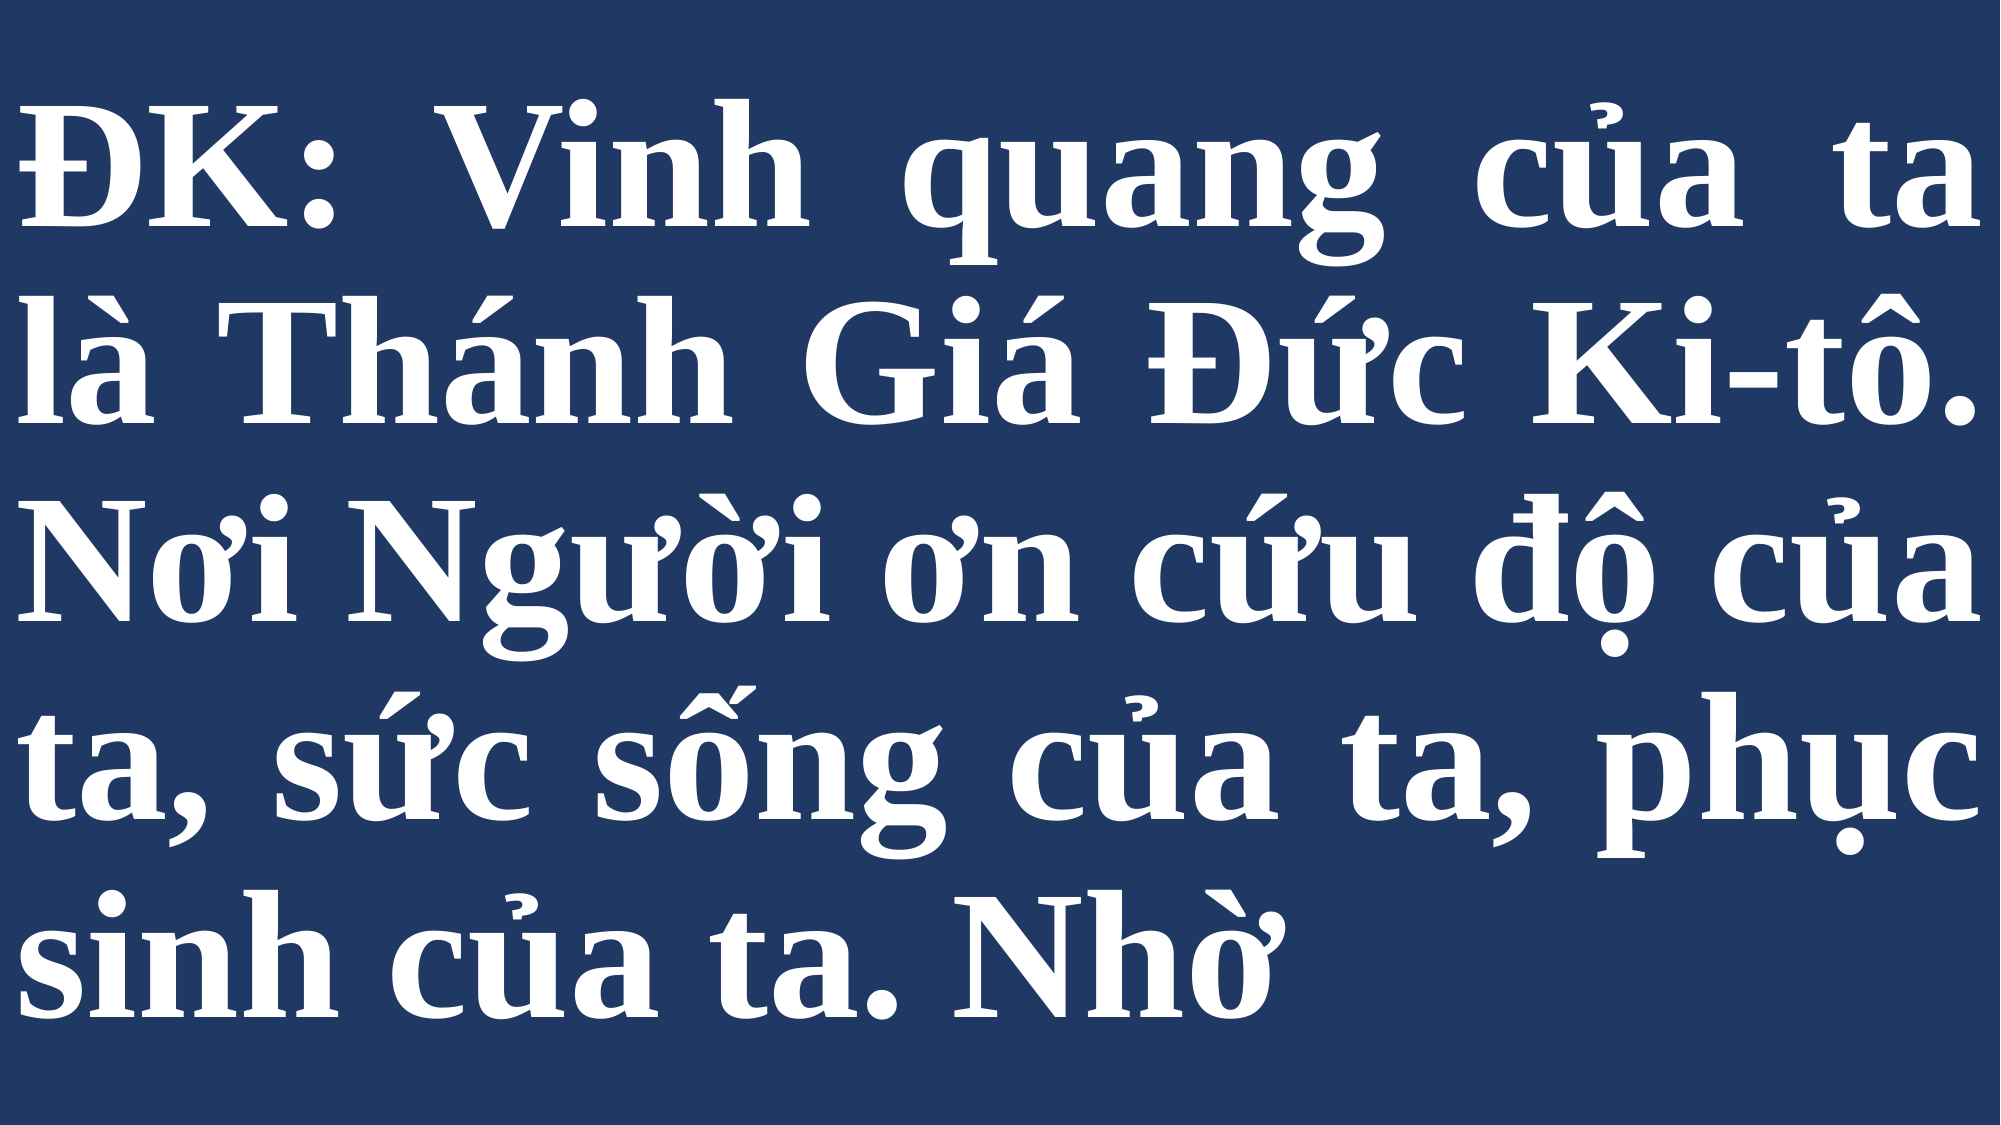

# ĐK: Vinh quang của ta là Thánh Giá Đức Ki-tô. Nơi Người ơn cứu độ của ta, sức sống của ta, phục sinh của ta. Nhờ